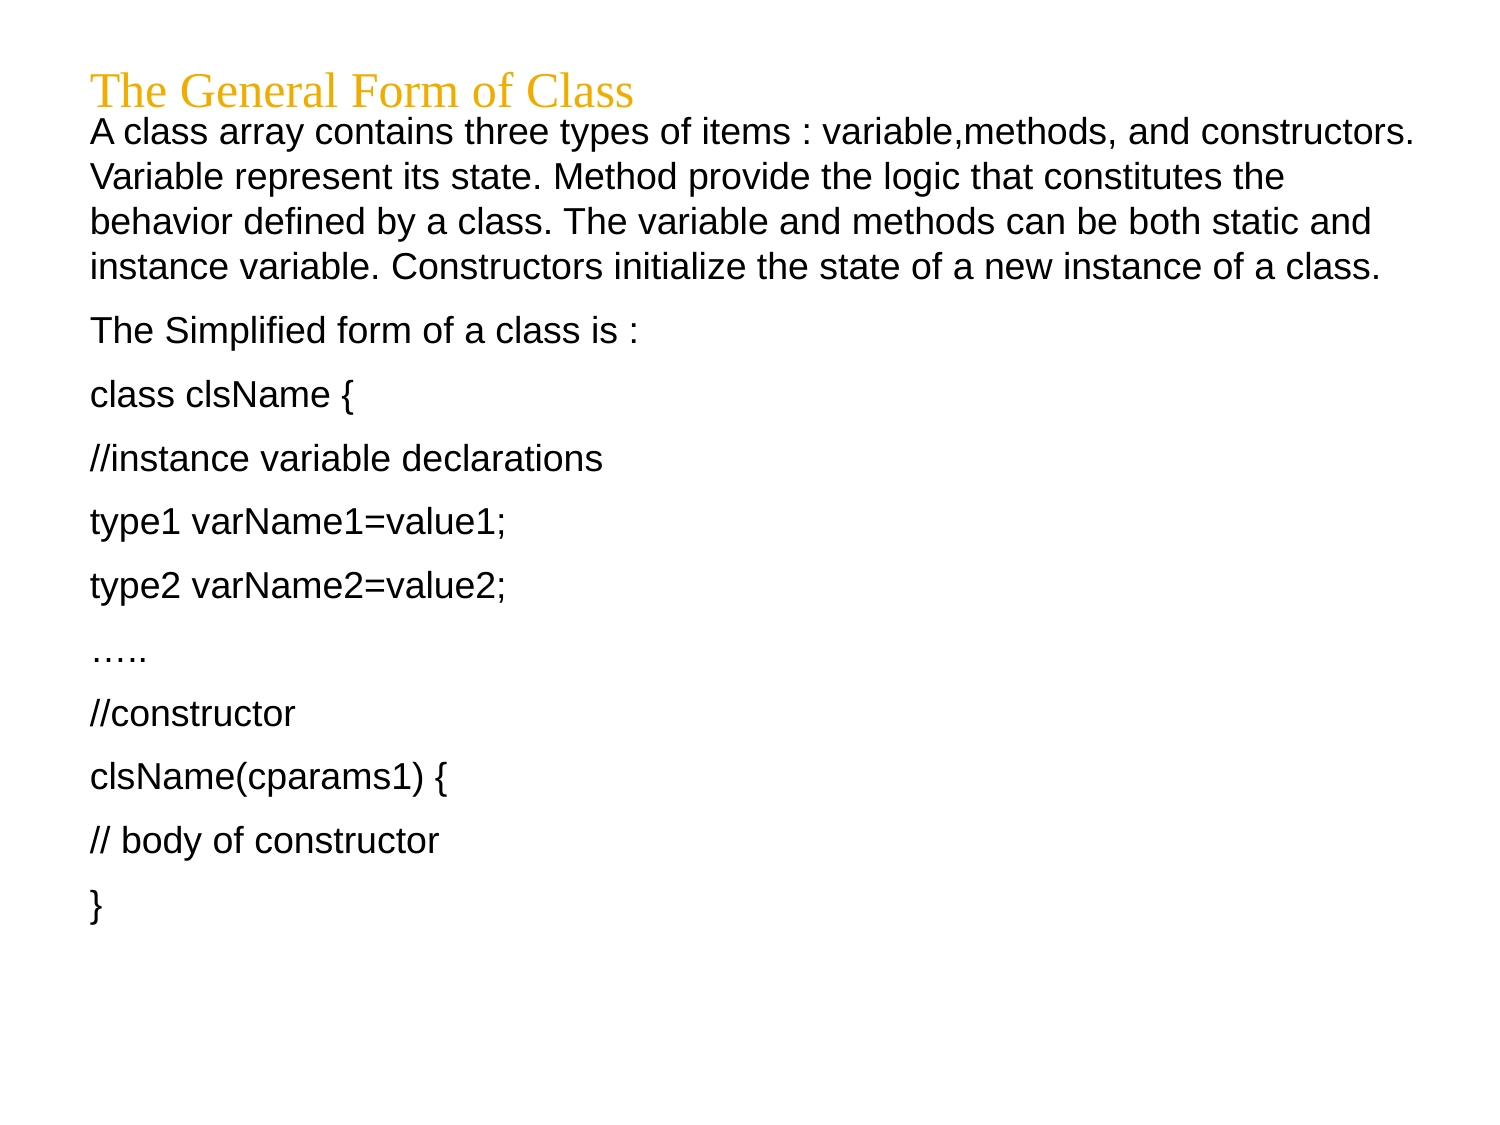

The General Form of Class
A class array contains three types of items : variable,methods, and constructors. Variable represent its state. Method provide the logic that constitutes the behavior defined by a class. The variable and methods can be both static and instance variable. Constructors initialize the state of a new instance of a class.
The Simplified form of a class is :
class clsName {
//instance variable declarations
type1 varName1=value1;
type2 varName2=value2;
…..
//constructor
clsName(cparams1) {
// body of constructor
}